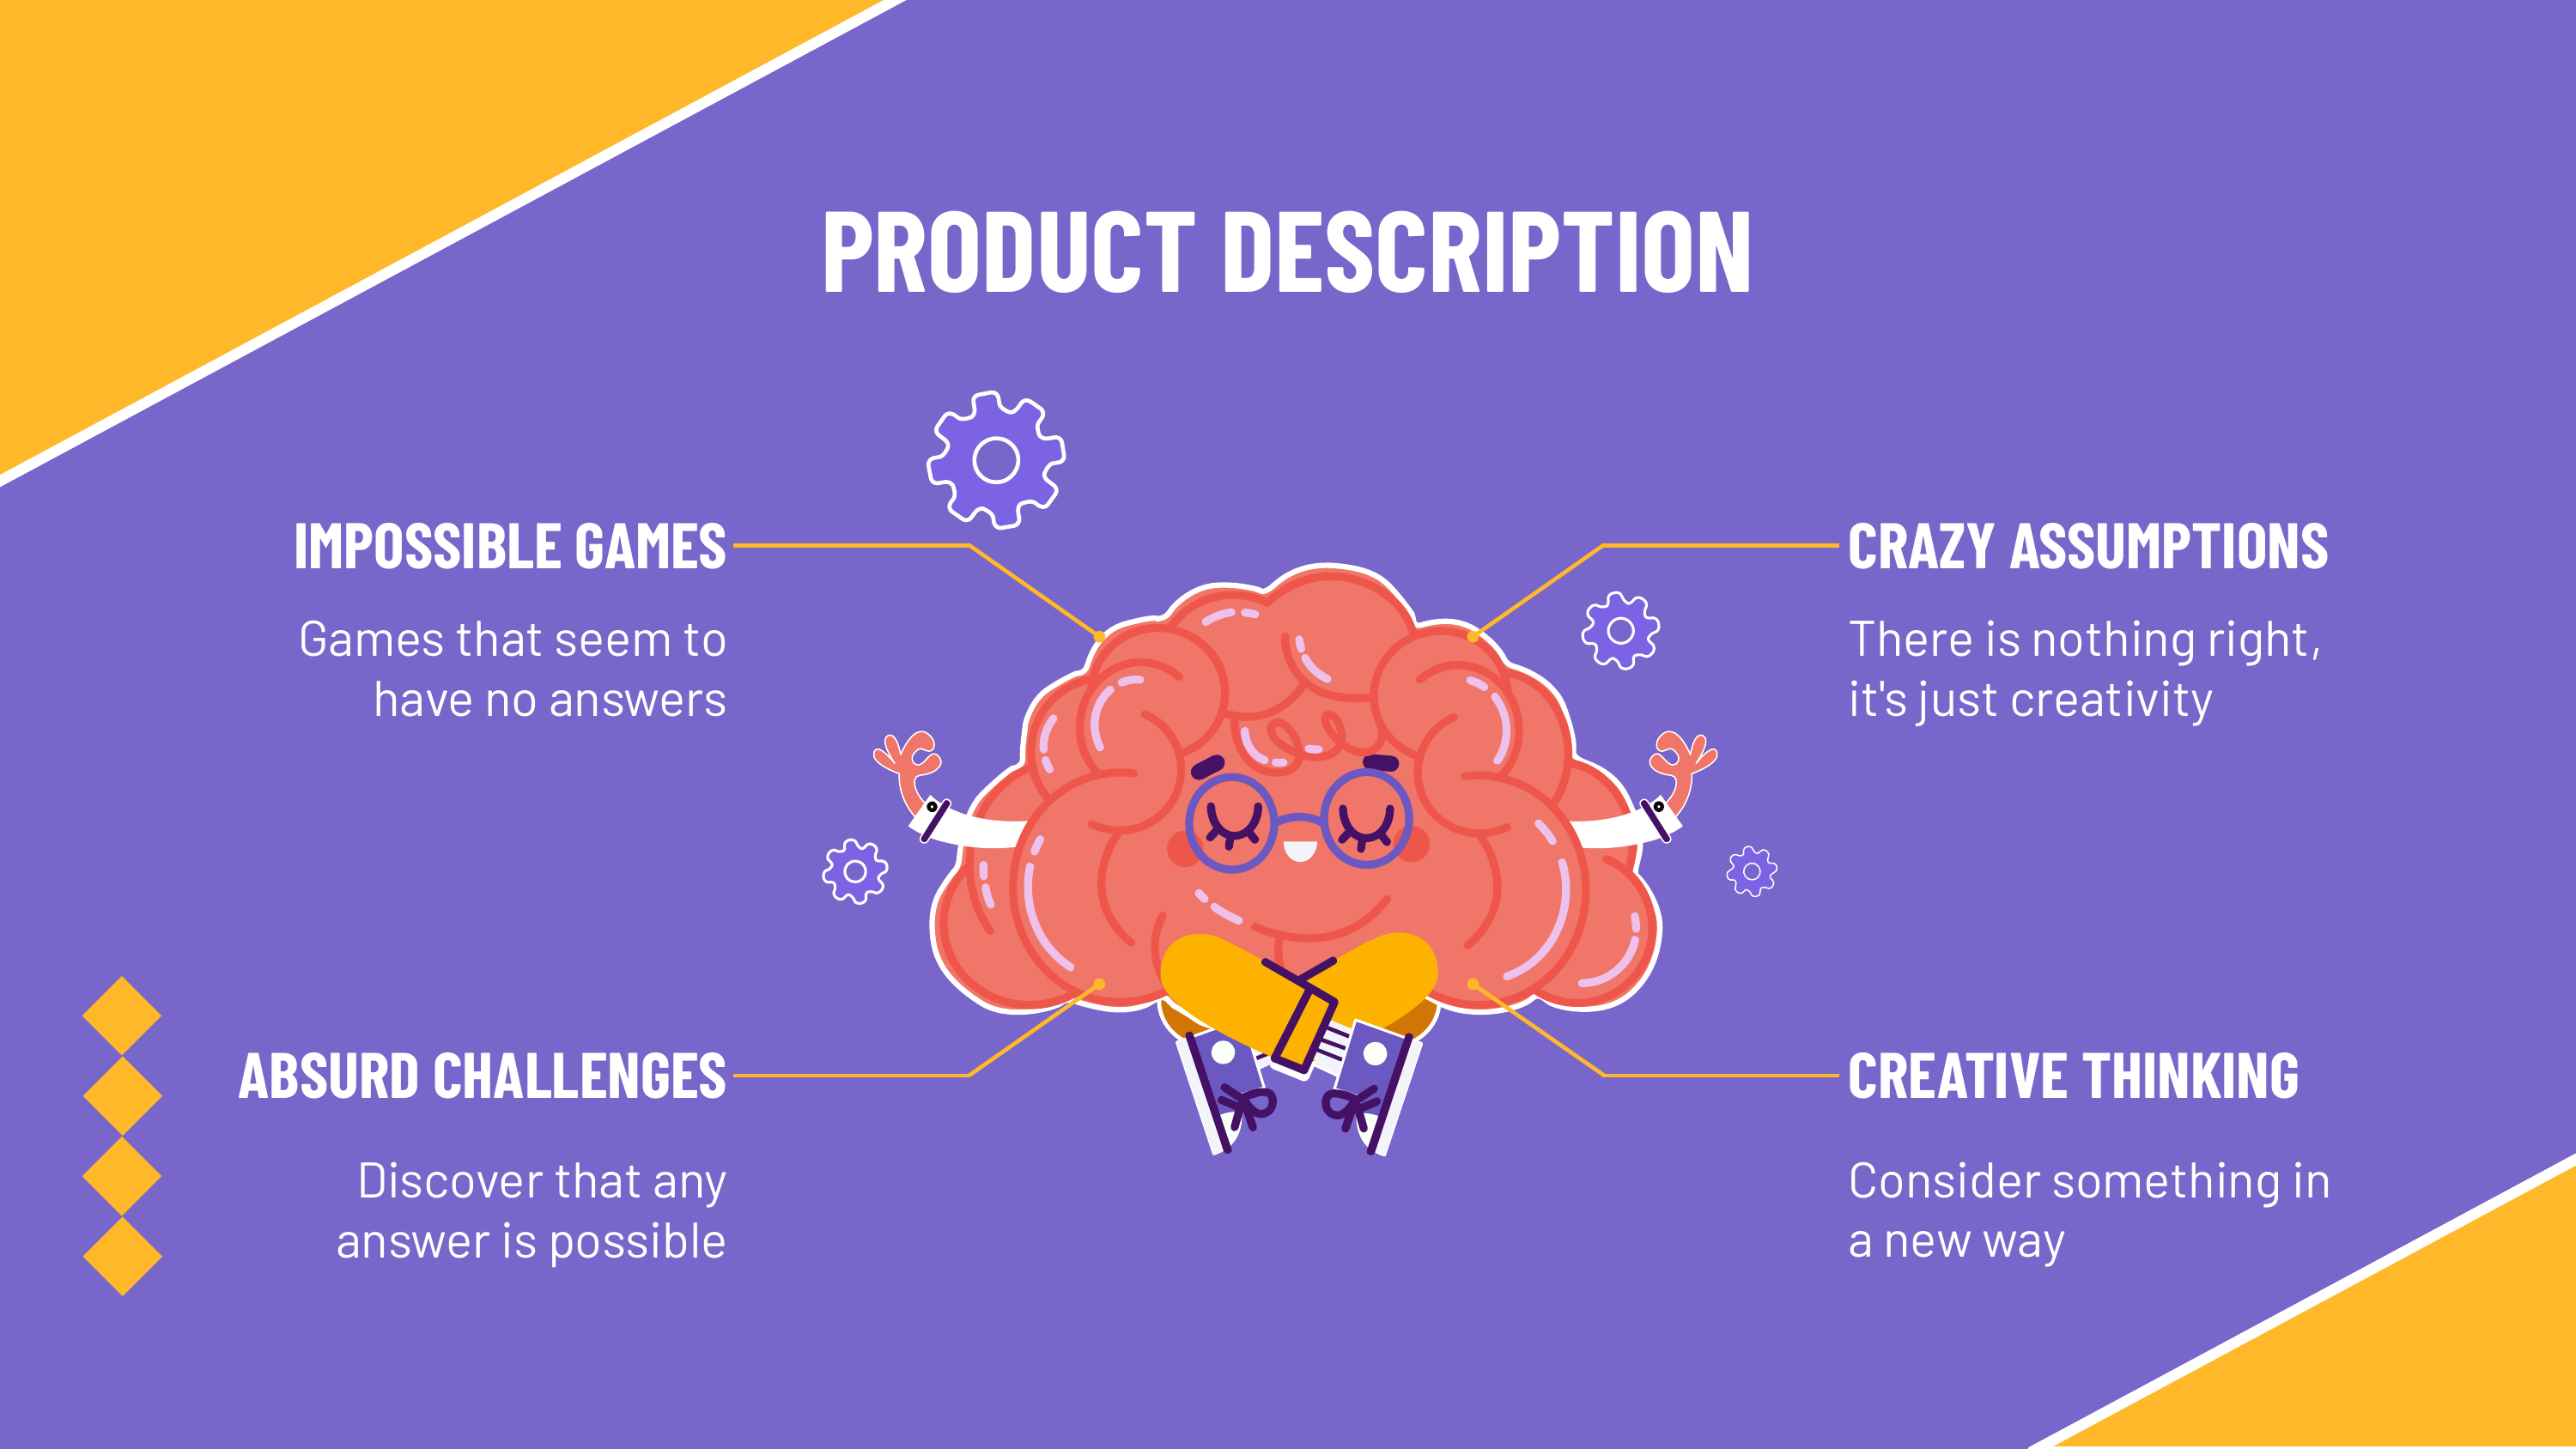

# PRODUCT DESCRIPTION

IMPOSSIBLE GAMES
CRAZY ASSUMPTIONS
There is nothing right, it's just creativity
Games that seem to have no answers
CREATIVE THINKING
ABSURD CHALLENGES
Consider something in a new way
Discover that any answer is possible